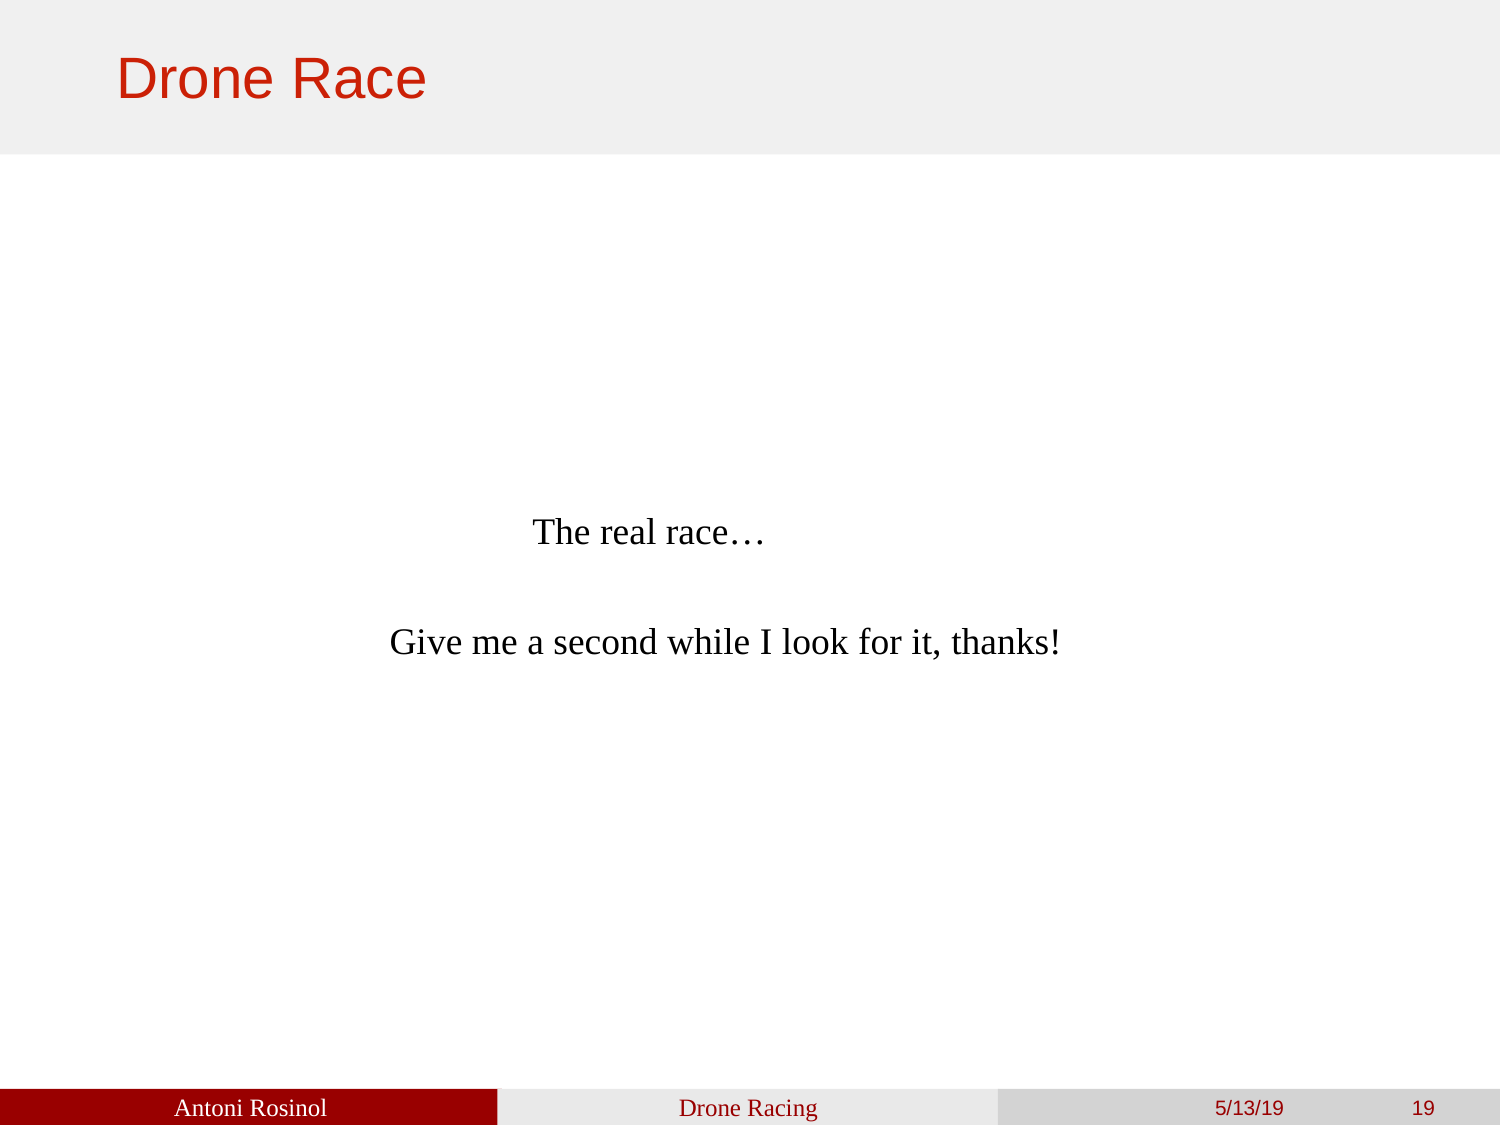

# Drone Race

The real race…
Give me a second while I look for it, thanks!